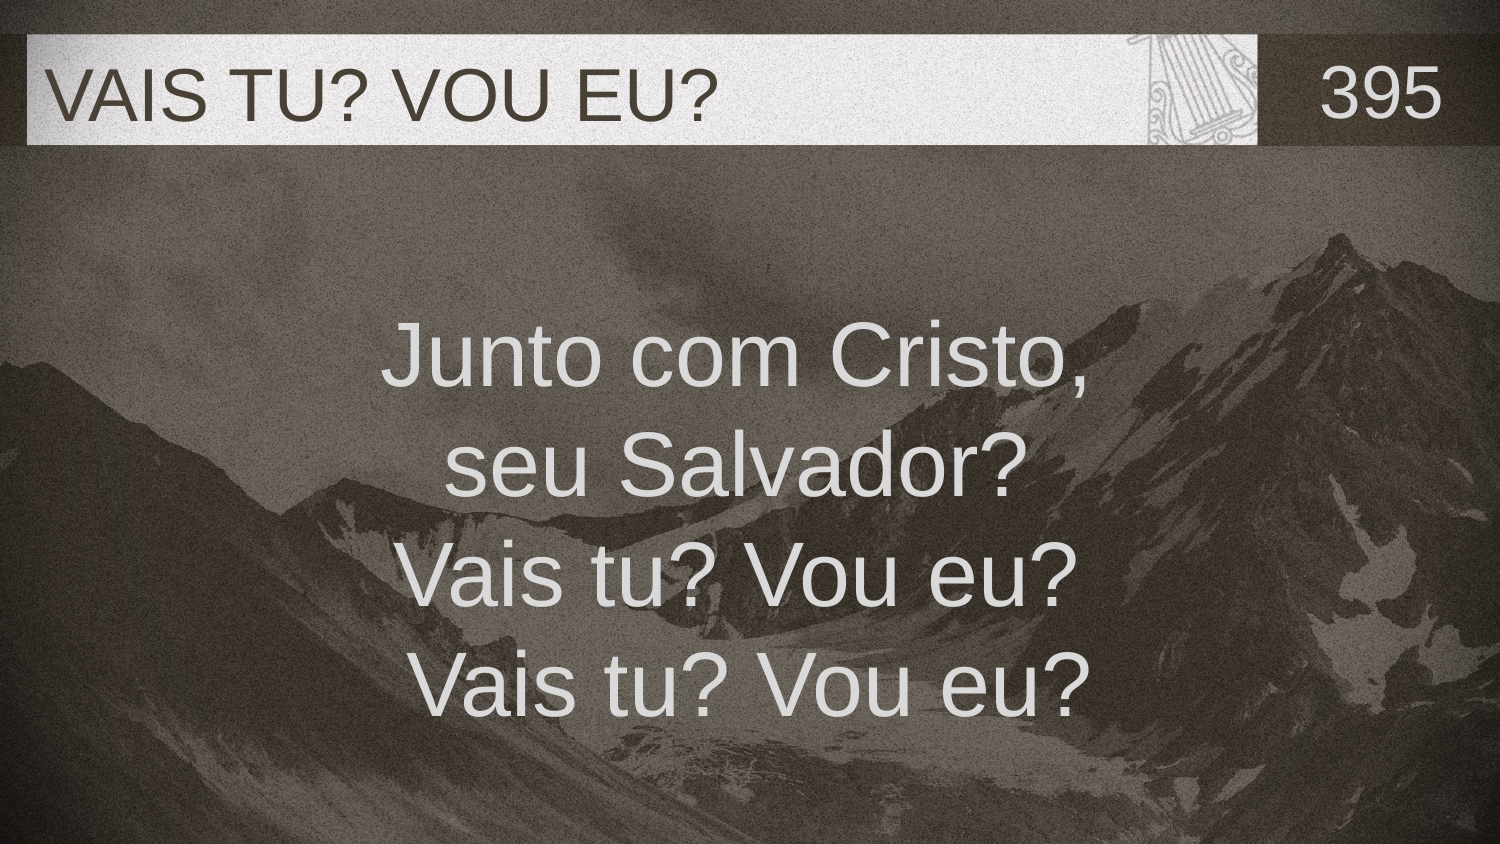

# VAIS TU? VOU EU?
395
Junto com Cristo,
seu Salvador?
Vais tu? Vou eu?
Vais tu? Vou eu?